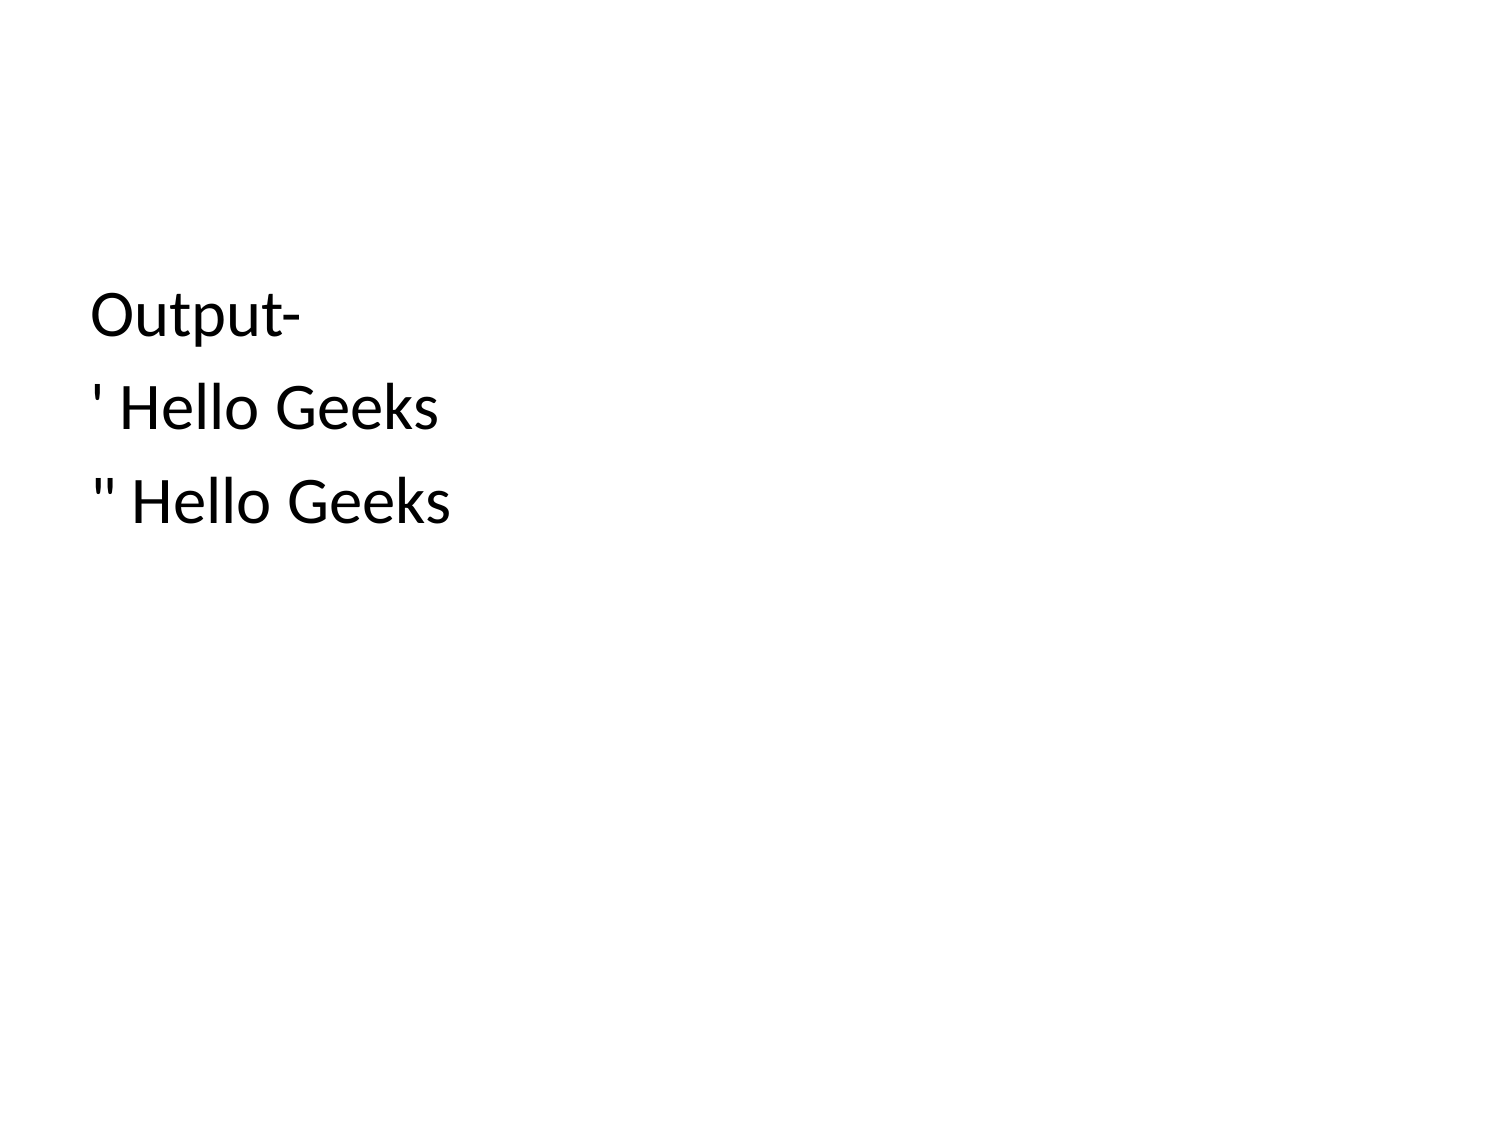

#
Output-
' Hello Geeks
" Hello Geeks